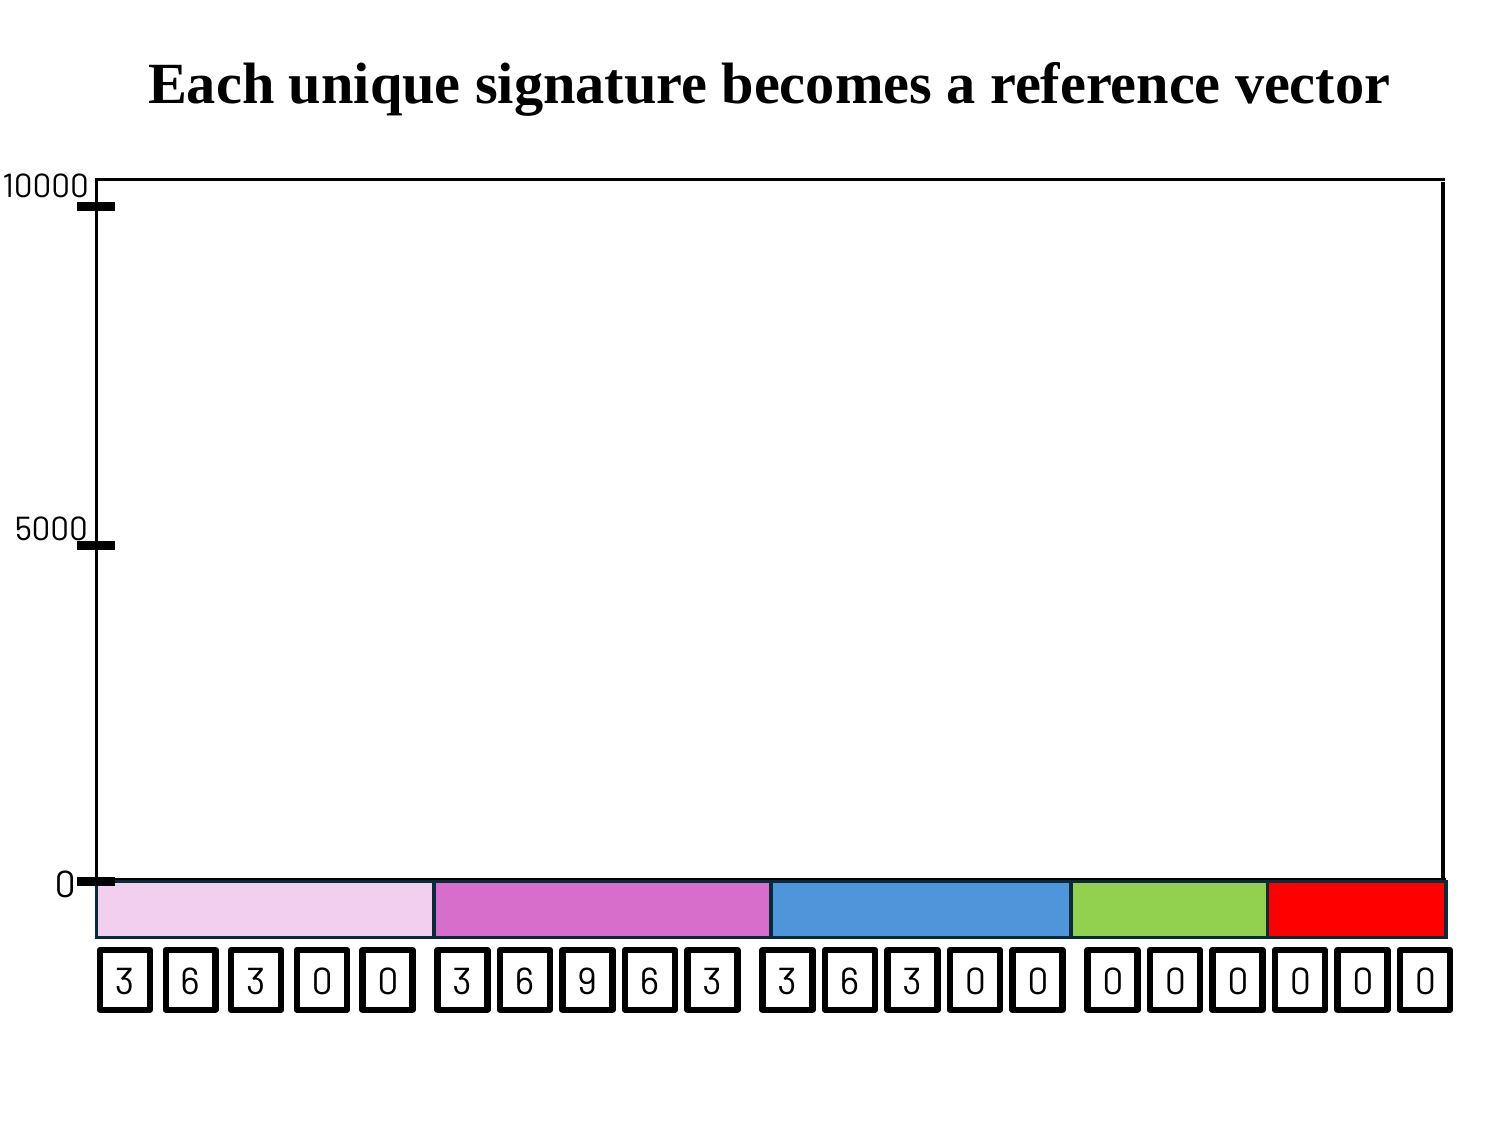

Each unique signature becomes a reference vector
10000

0
5000
3
6
3
0
0
3
6
9
6
3
3
6
3
0
0
0
0
0
0
0
0